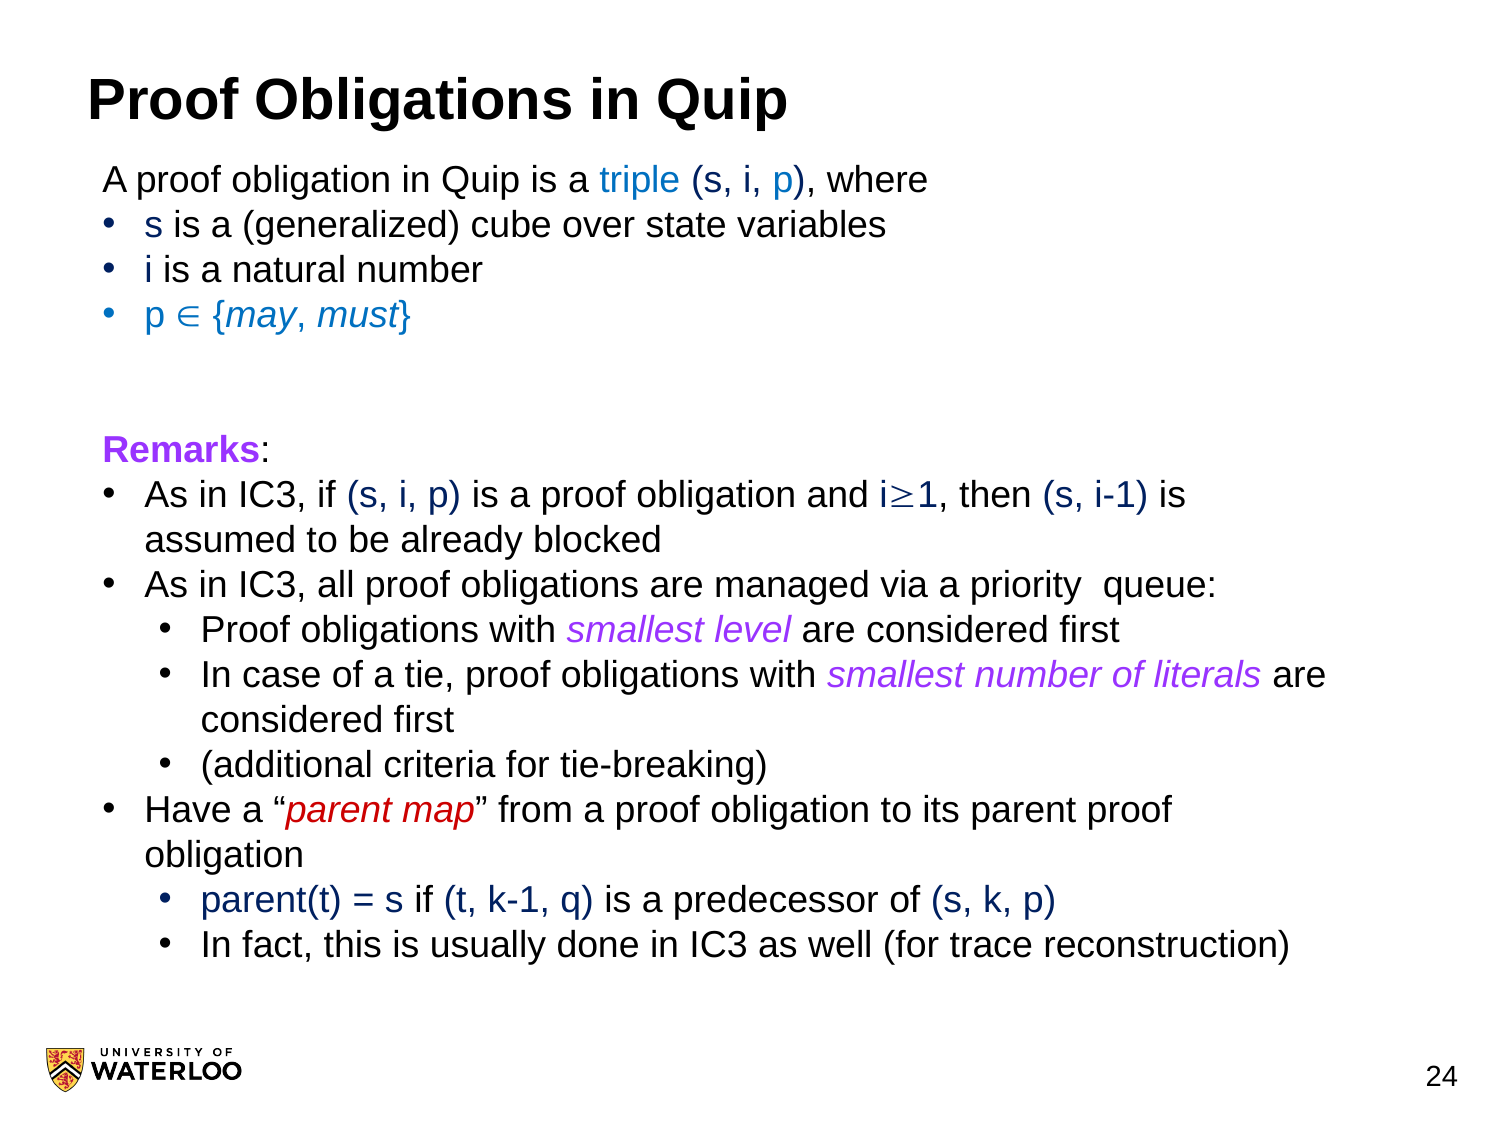

# Proof Obligations in Quip
A proof obligation in Quip is a triple (s, i, p), where
s is a (generalized) cube over state variables
i is a natural number
p ∈ {may, must}

Remarks:
As in IC3, if (s, i, p) is a proof obligation and i≥1, then (s, i-1) is assumed to be already blocked
As in IC3, all proof obligations are managed via a priority  queue:
Proof obligations with smallest level are considered first
In case of a tie, proof obligations with smallest number of literals are considered first
(additional criteria for tie-breaking)
Have a “parent map” from a proof obligation to its parent proof obligation
parent(t) = s if (t, k-1, q) is a predecessor of (s, k, p)
In fact, this is usually done in IC3 as well (for trace reconstruction)